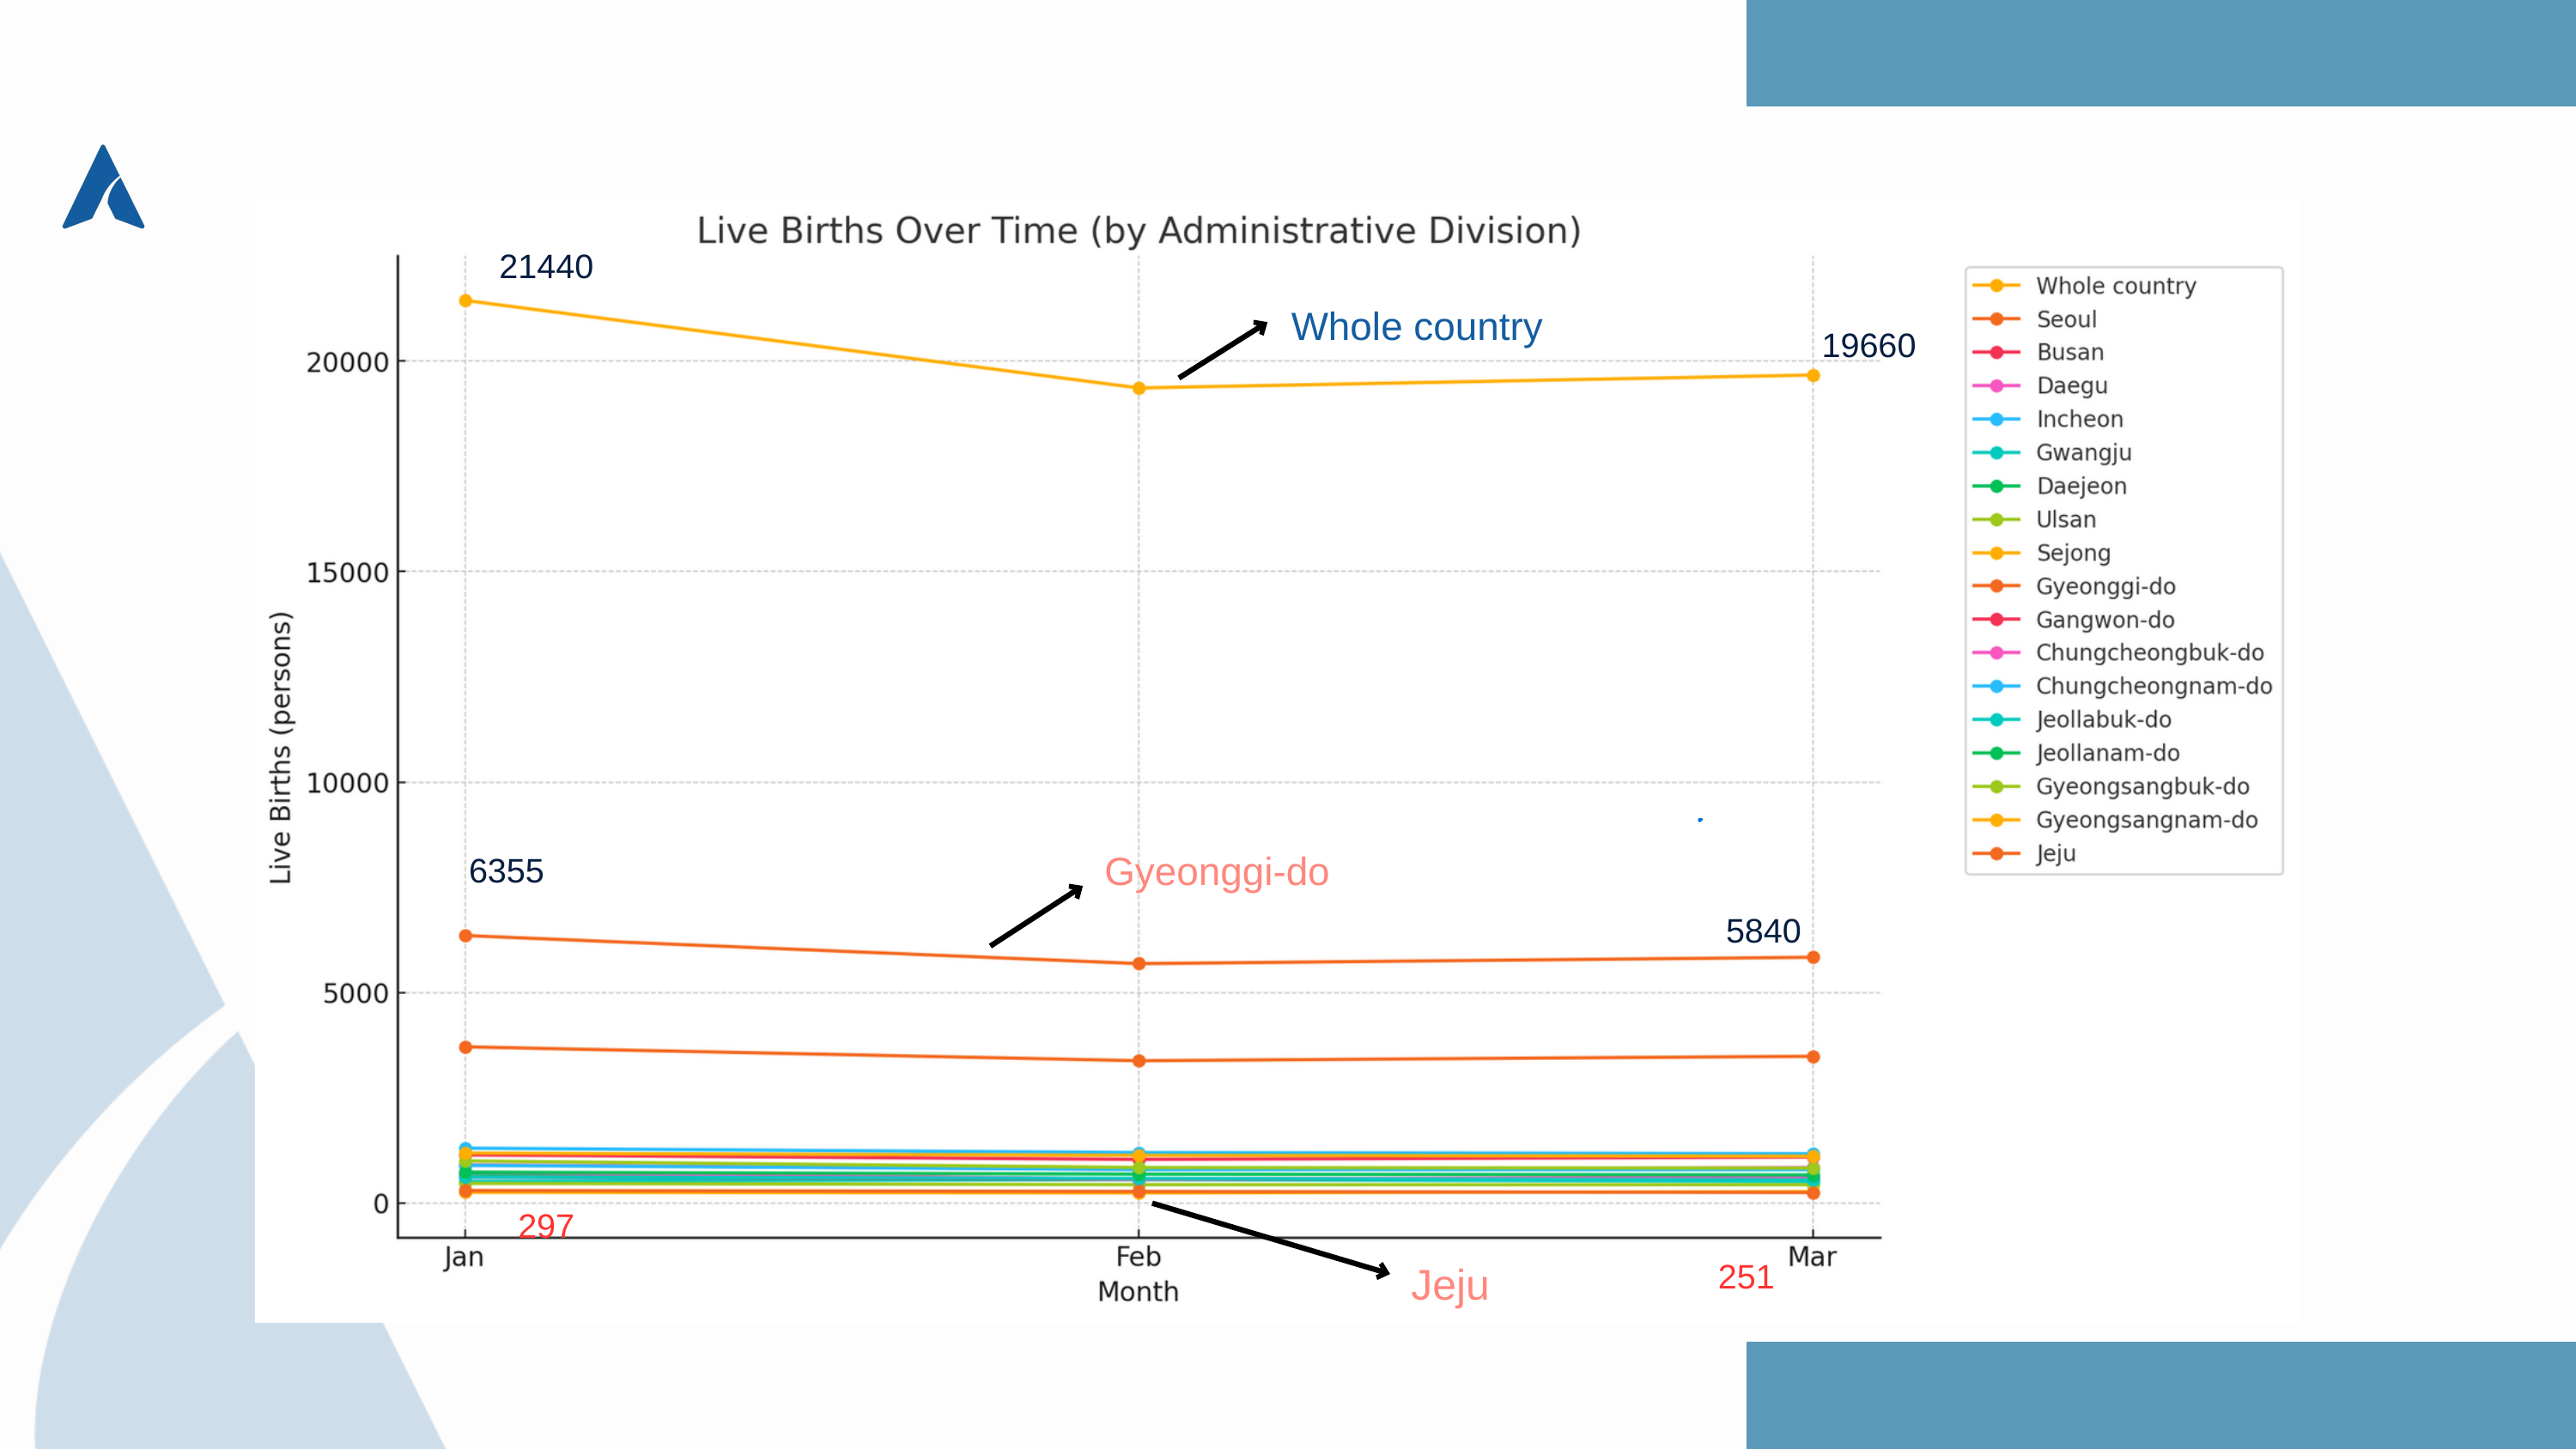

21440
Whole country
19660

Gyeonggi-do
6355

5840
297

Jeju
251